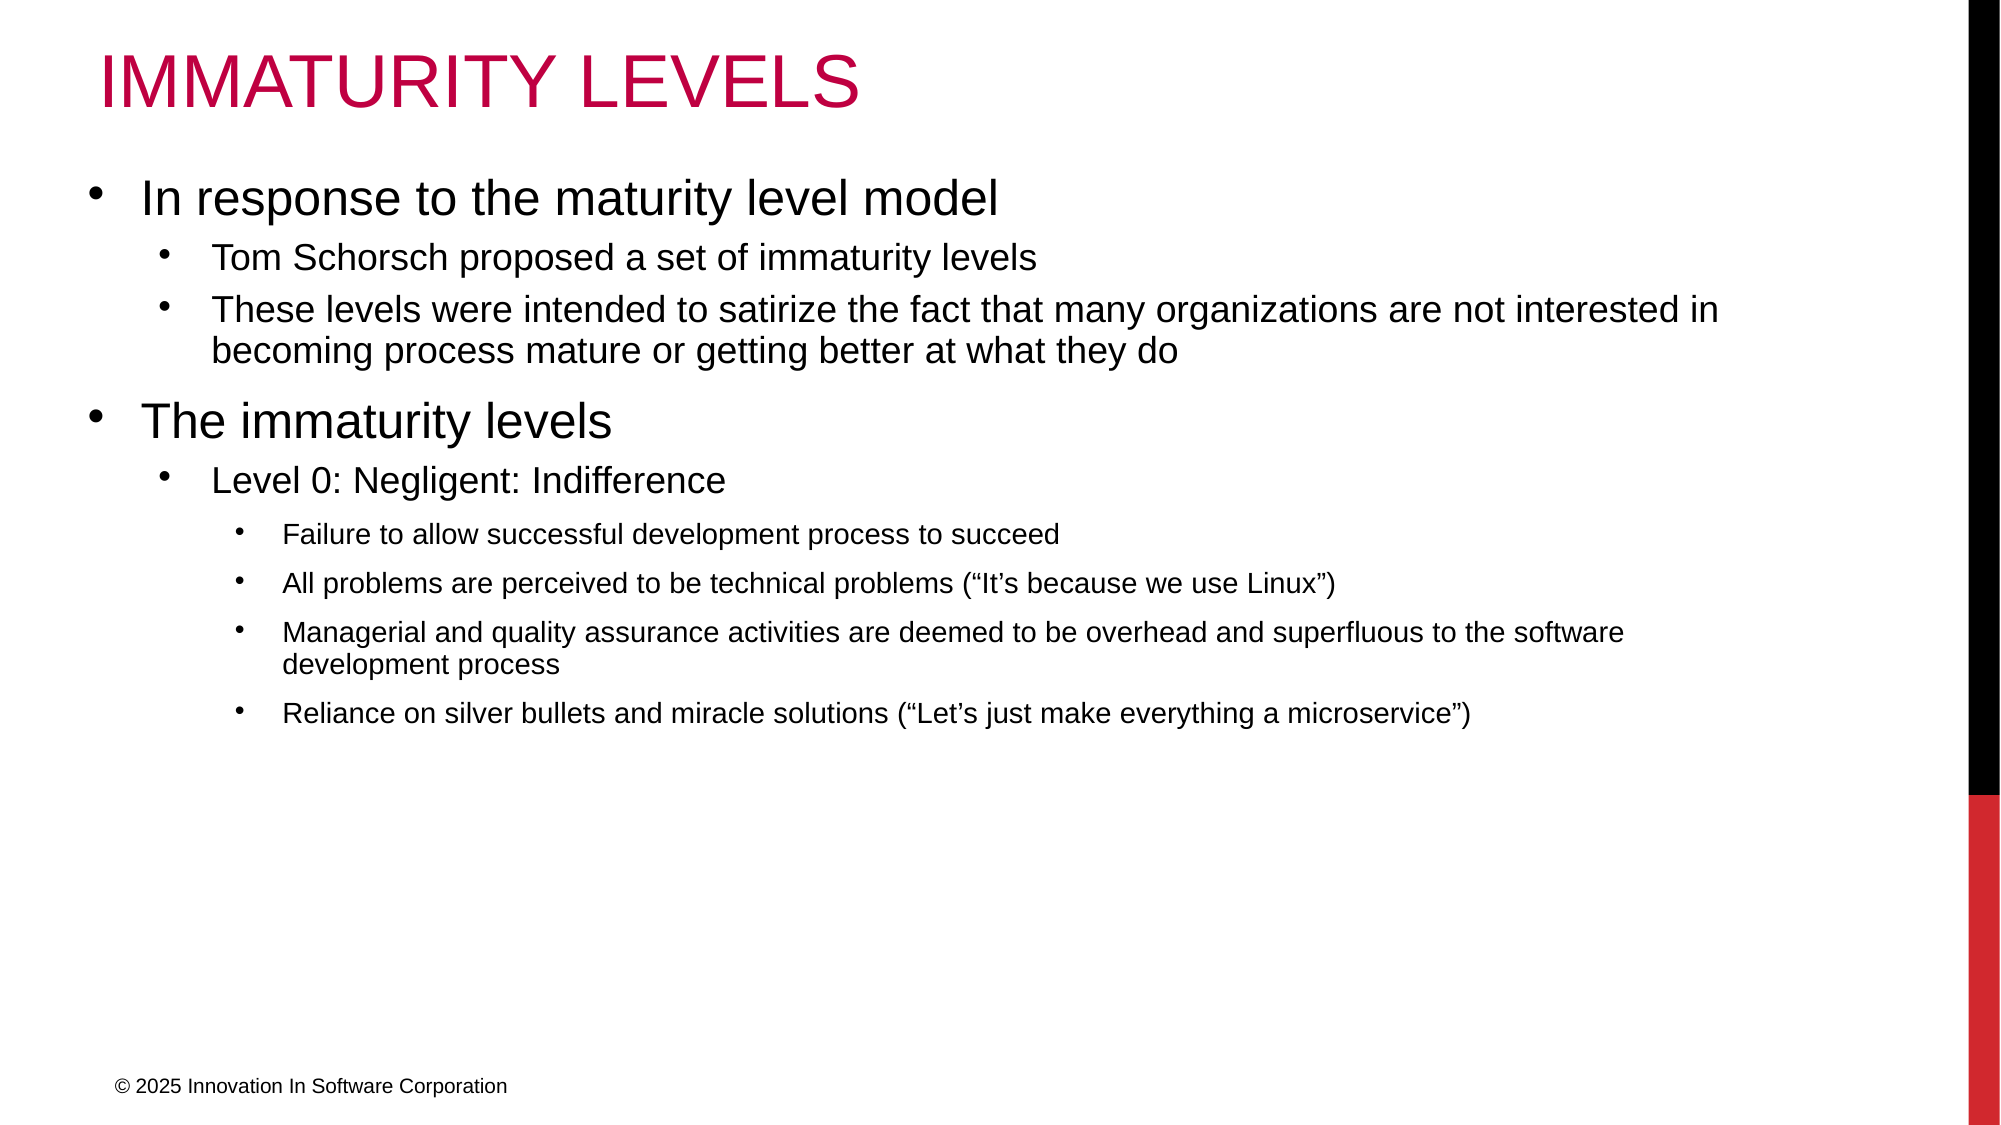

# Immaturity levels
In response to the maturity level model
Tom Schorsch proposed a set of immaturity levels
These levels were intended to satirize the fact that many organizations are not interested in becoming process mature or getting better at what they do
The immaturity levels
Level 0: Negligent: Indifference
Failure to allow successful development process to succeed
All problems are perceived to be technical problems (“It’s because we use Linux”)
Managerial and quality assurance activities are deemed to be overhead and superfluous to the software development process
Reliance on silver bullets and miracle solutions (“Let’s just make everything a microservice”)

© 2025 Innovation In Software Corporation